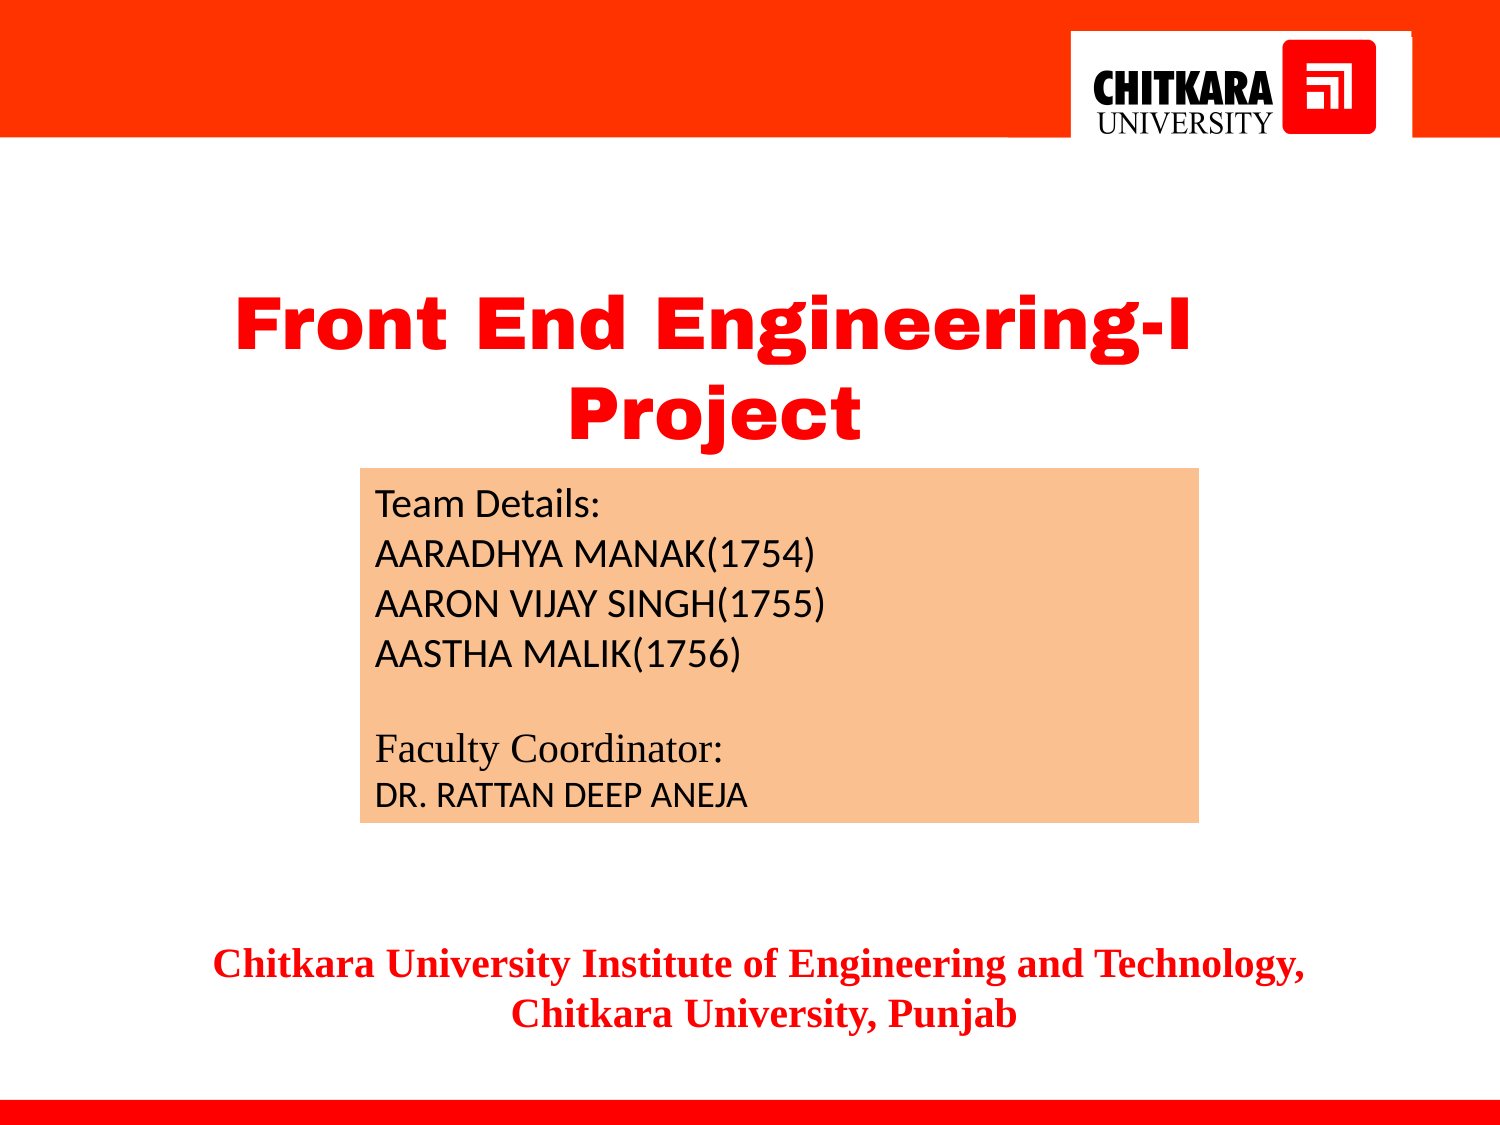

Front End Engineering-I Project
Team Details:
AARADHYA MANAK(1754)
AARON VIJAY SINGH(1755)
AASTHA MALIK(1756)

Faculty Coordinator:
DR. RATTAN DEEP ANEJA
:

Chitkara University Institute of Engineering and Technology,
Chitkara University, Punjab